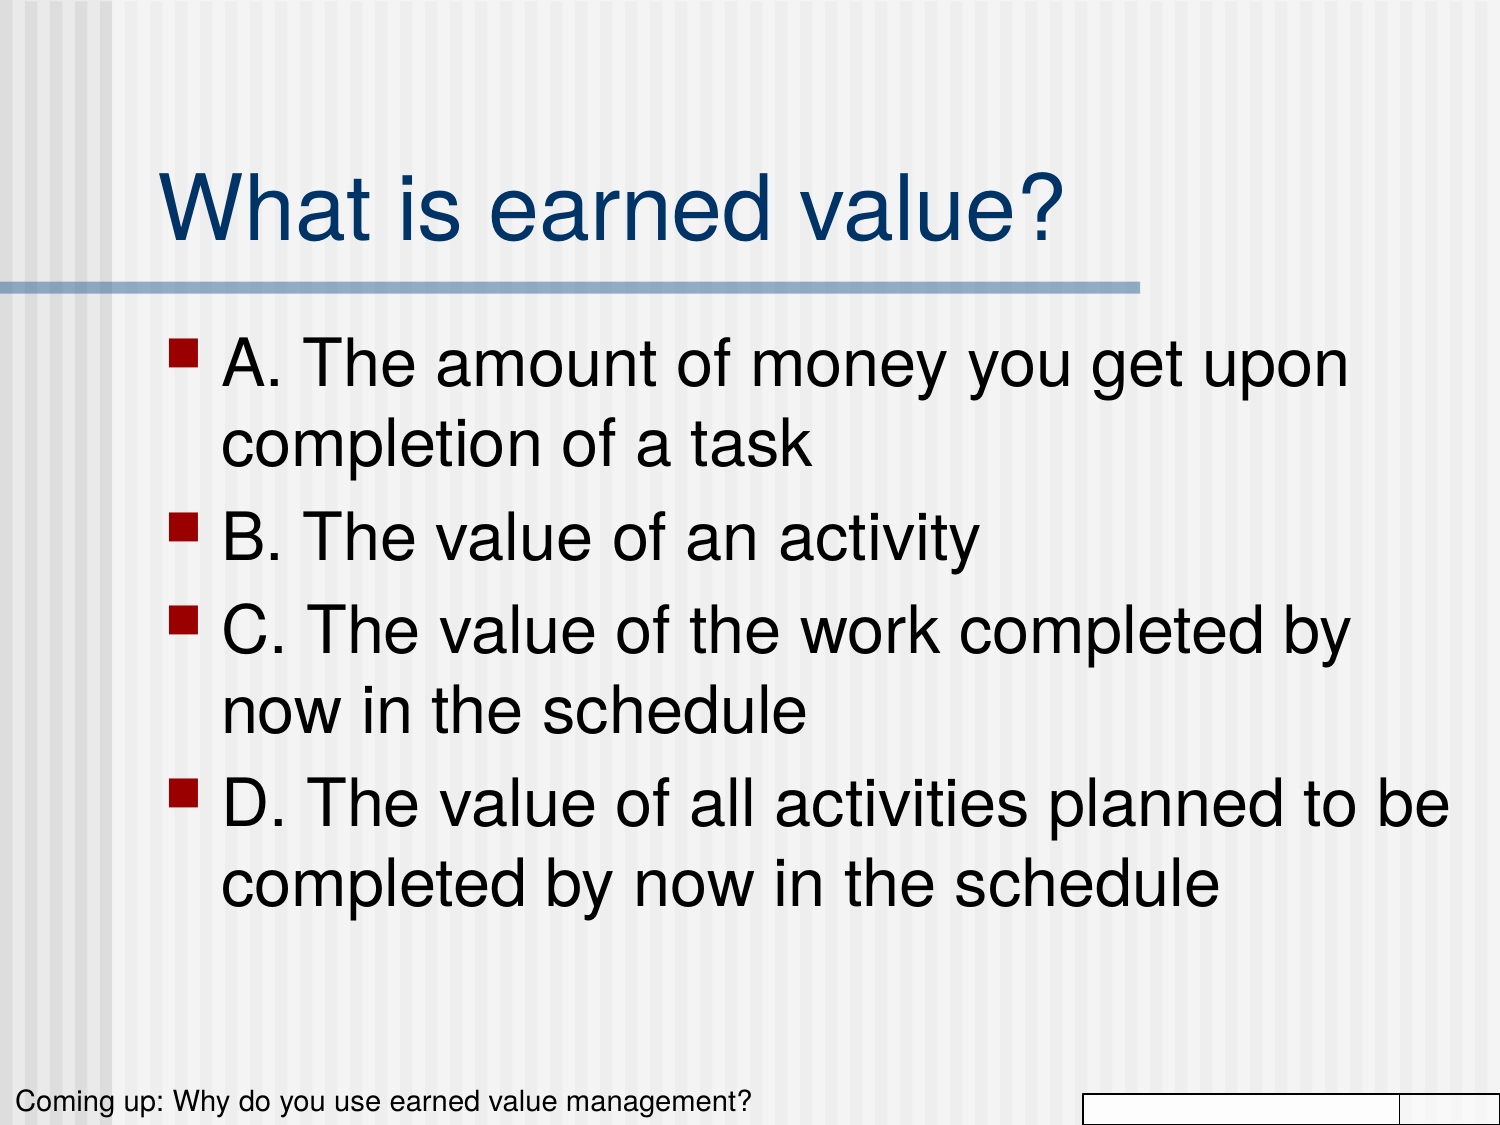

# What is earned value?
A. The amount of money you get upon completion of a task
B. The value of an activity
C. The value of the work completed by now in the schedule
D. The value of all activities planned to be completed by now in the schedule
Coming up: Why do you use earned value management?